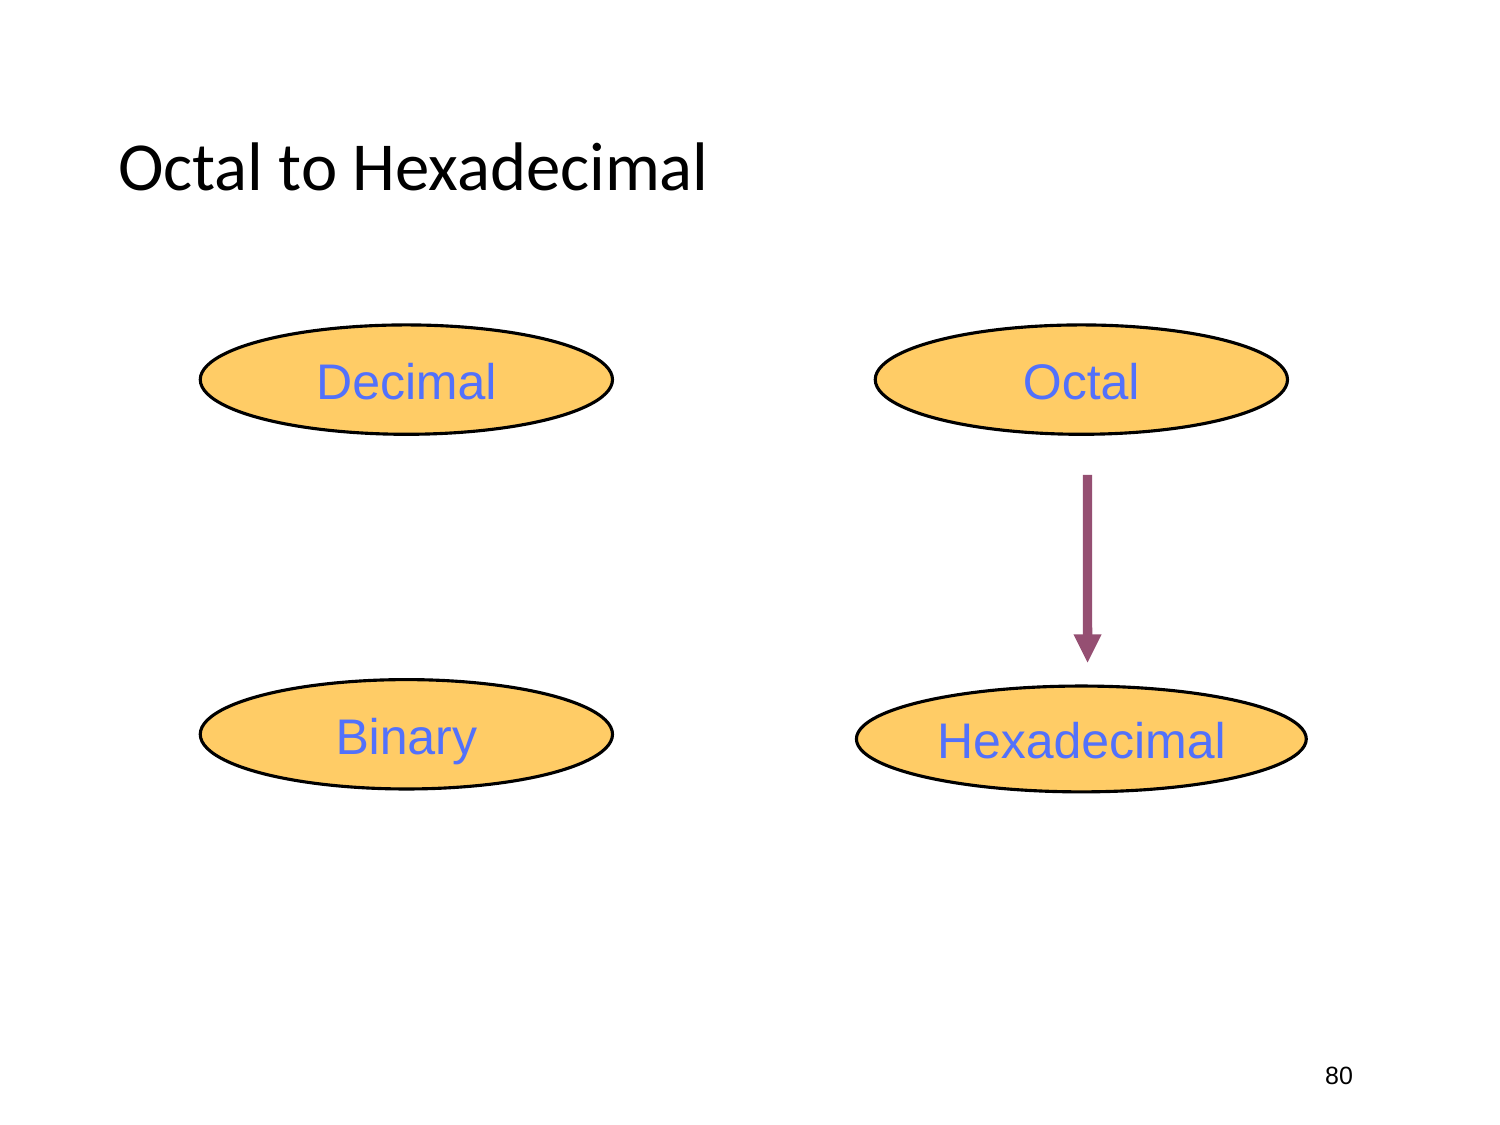

# Octal to Hexadecimal
Decimal
Octal

Binary
Hexadecimal